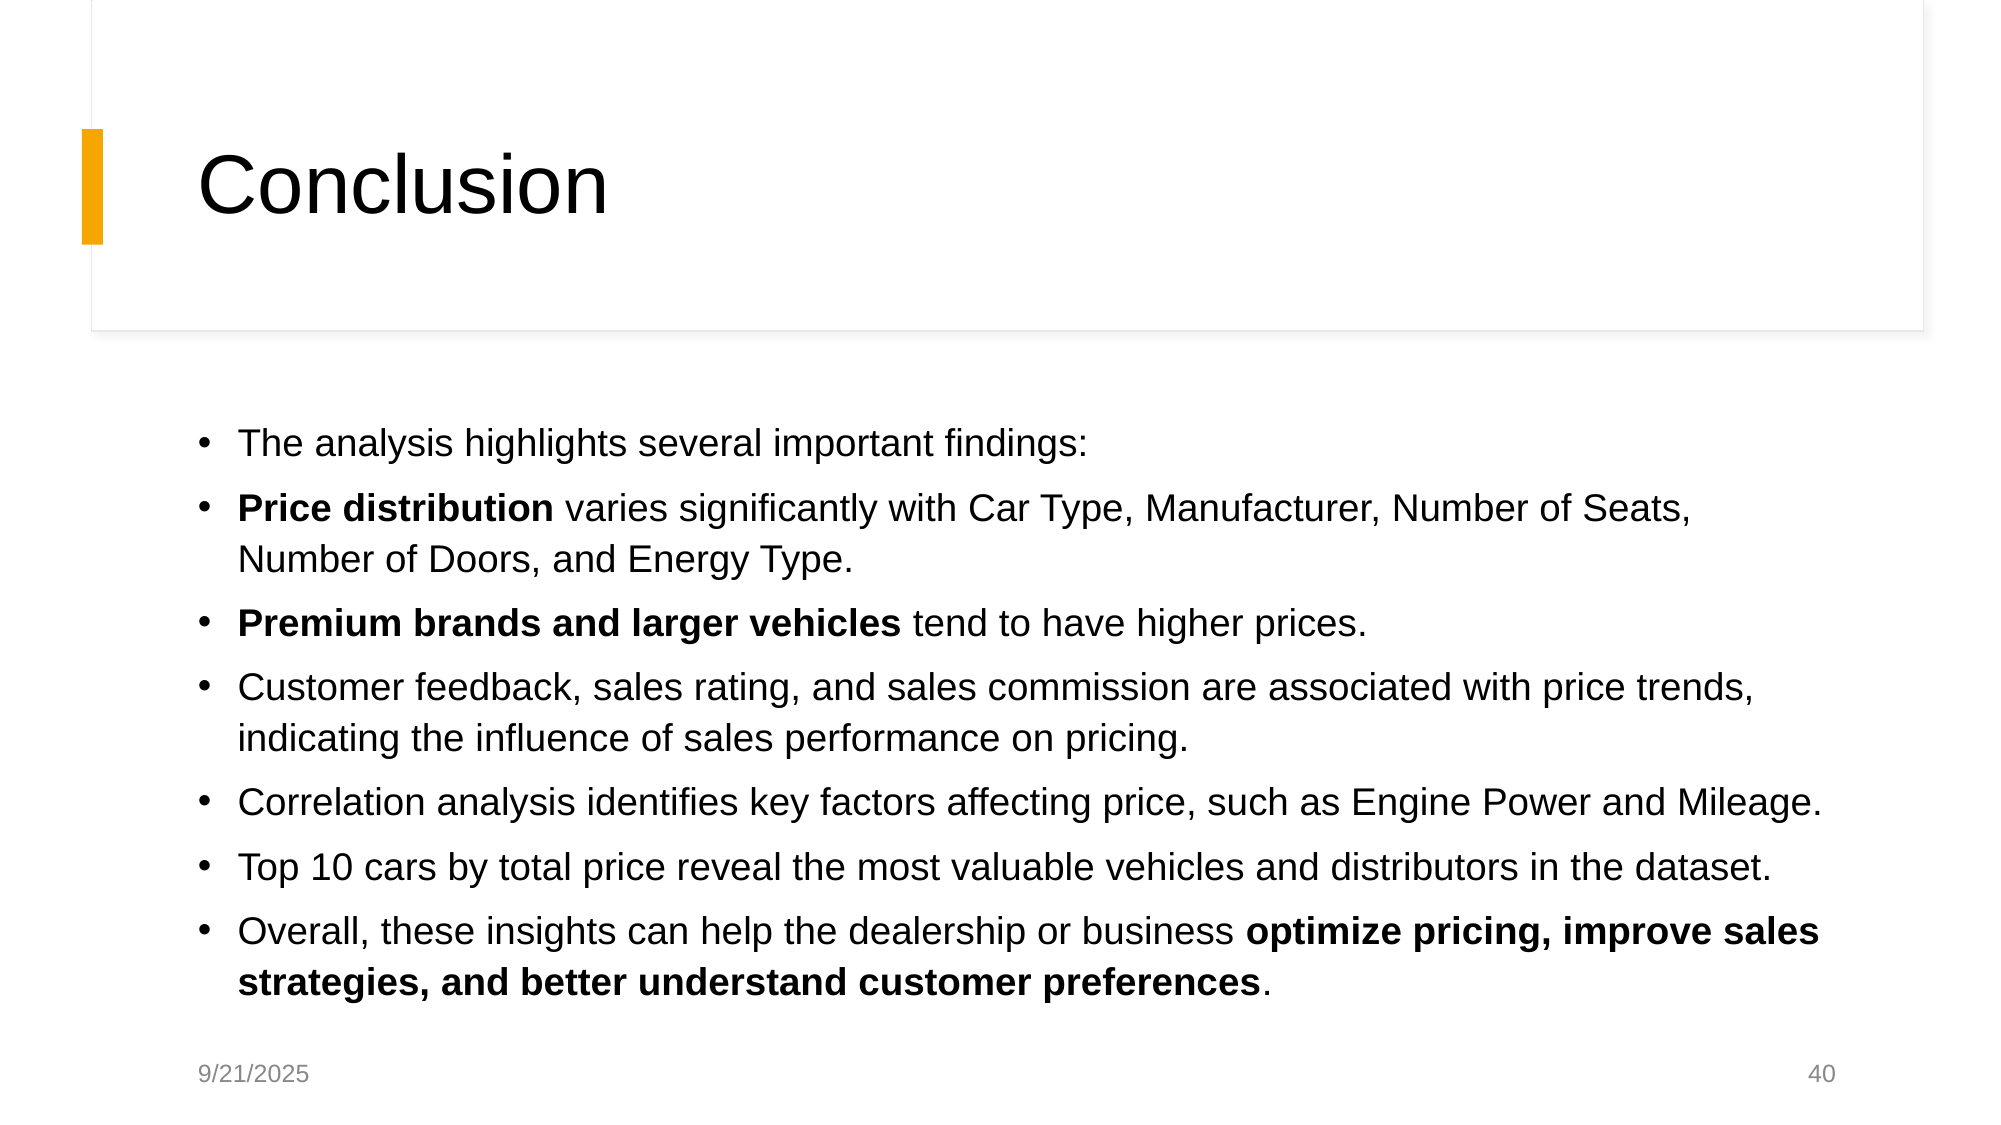

# Conclusion
The analysis highlights several important findings:
Price distribution varies significantly with Car Type, Manufacturer, Number of Seats, Number of Doors, and Energy Type.
Premium brands and larger vehicles tend to have higher prices.
Customer feedback, sales rating, and sales commission are associated with price trends, indicating the influence of sales performance on pricing.
Correlation analysis identifies key factors affecting price, such as Engine Power and Mileage.
Top 10 cars by total price reveal the most valuable vehicles and distributors in the dataset.
Overall, these insights can help the dealership or business optimize pricing, improve sales strategies, and better understand customer preferences.

9/21/2025

40